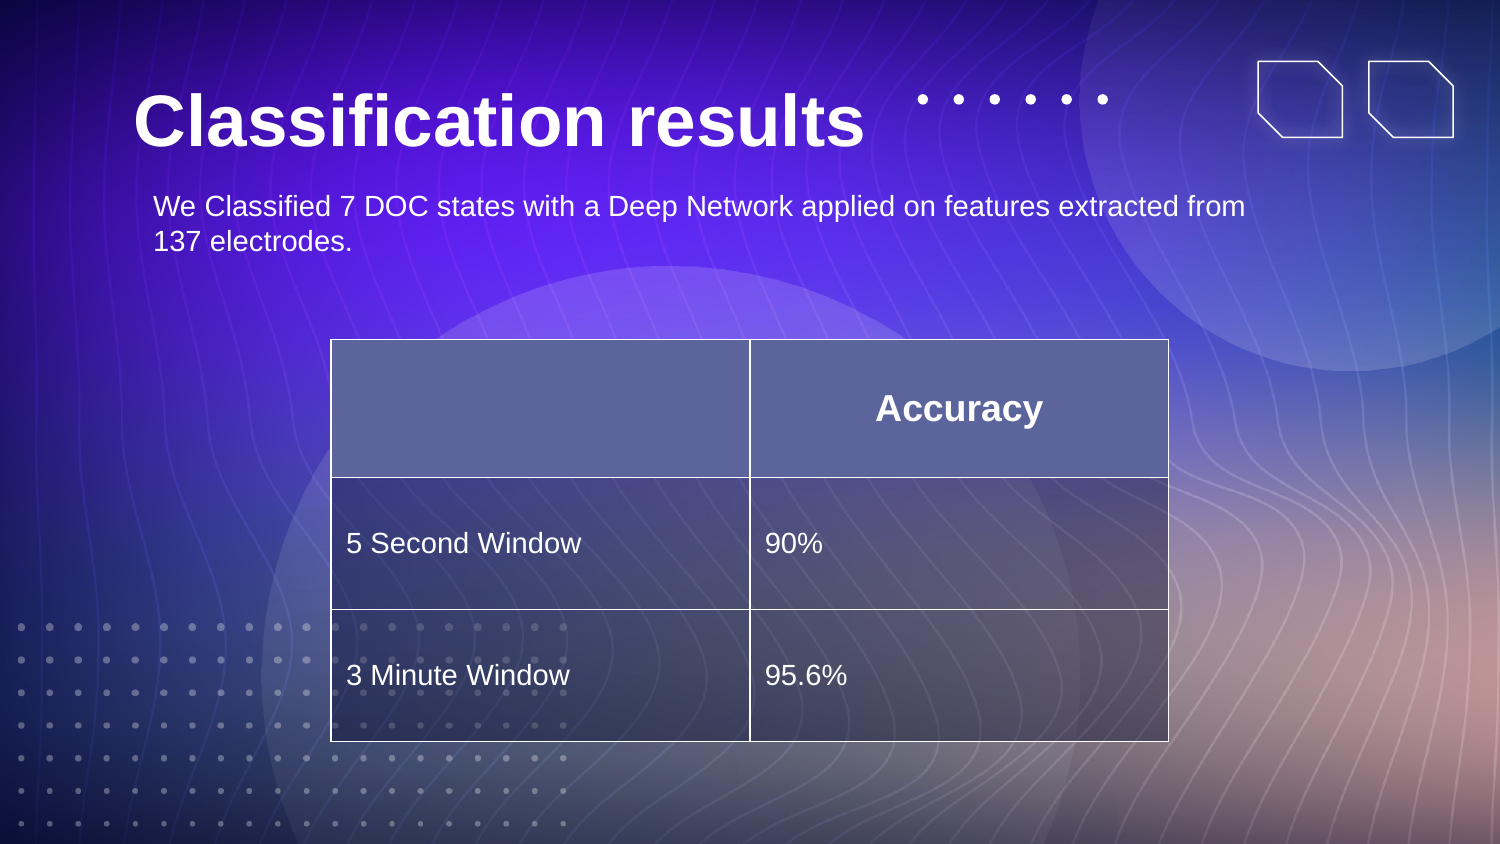

# Classification results
We Classified 7 DOC states with a Deep Network applied on features extracted from 137 electrodes.

|  | Accuracy |
| --- | --- |
| 5 Second Window | 90% |
| 3 Minute Window | 95.6% |